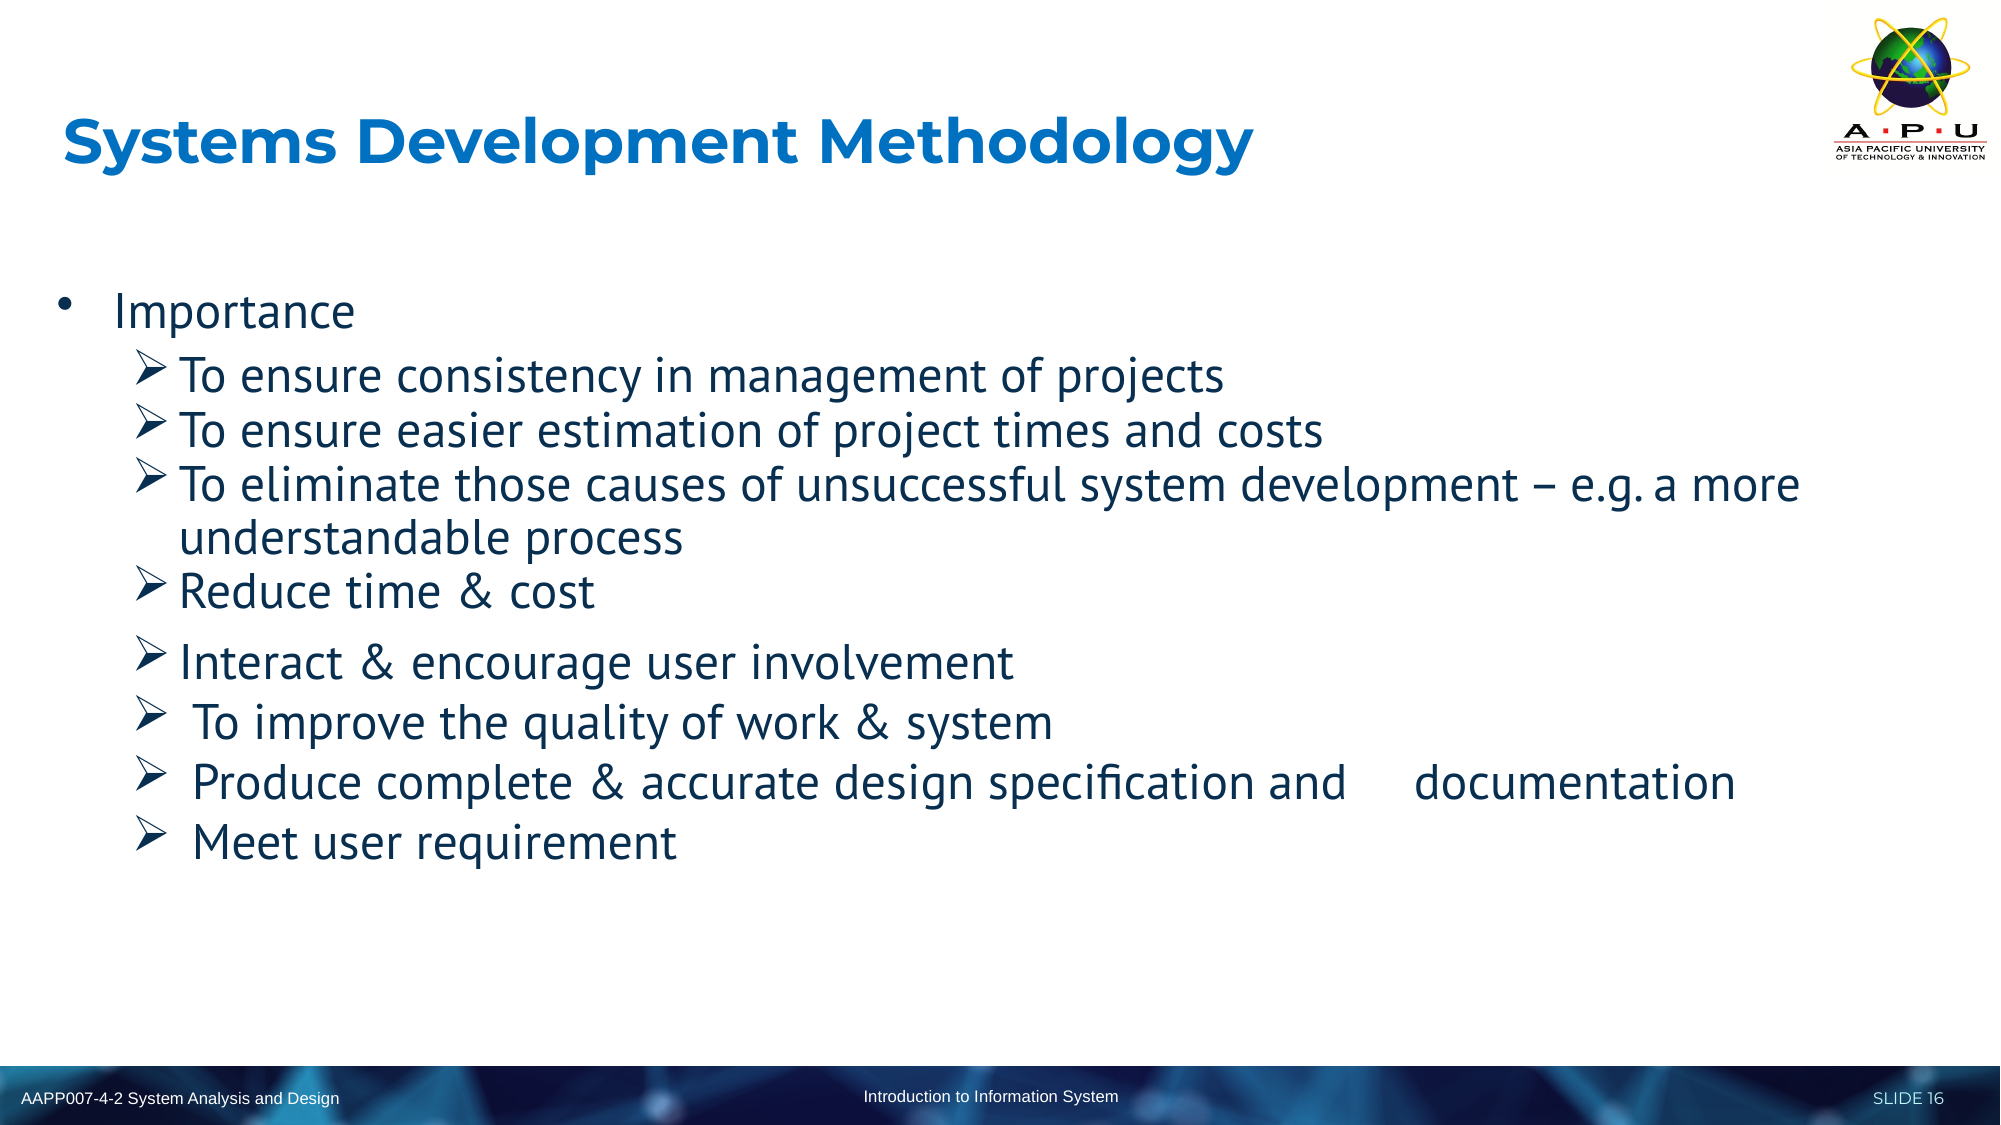

# Systems Development Methodology
Importance
To ensure consistency in management of projects
To ensure easier estimation of project times and costs
To eliminate those causes of unsuccessful system development – e.g. a more understandable process
Reduce time & cost
Interact & encourage user involvement
 To improve the quality of work & system
 Produce complete & accurate design specification and     documentation
 Meet user requirement